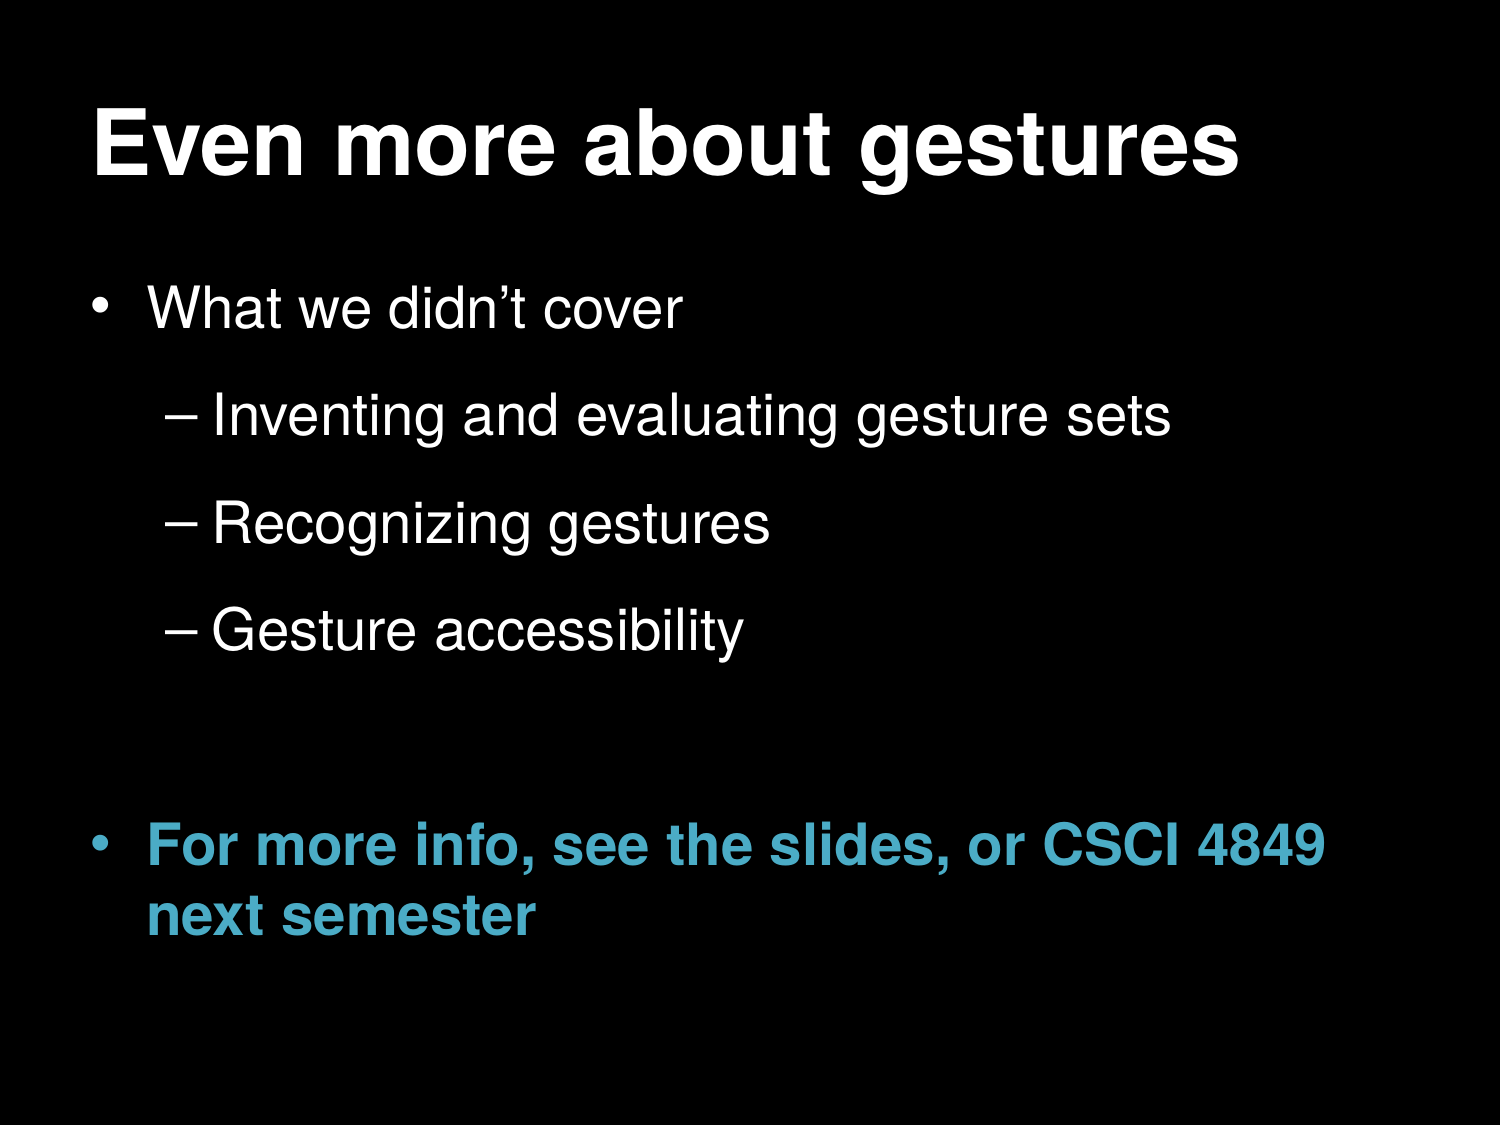

# Even more about gestures
What we didn’t cover
Inventing and evaluating gesture sets
Recognizing gestures
Gesture accessibility

For more info, see the slides, or CSCI 4849 next semester